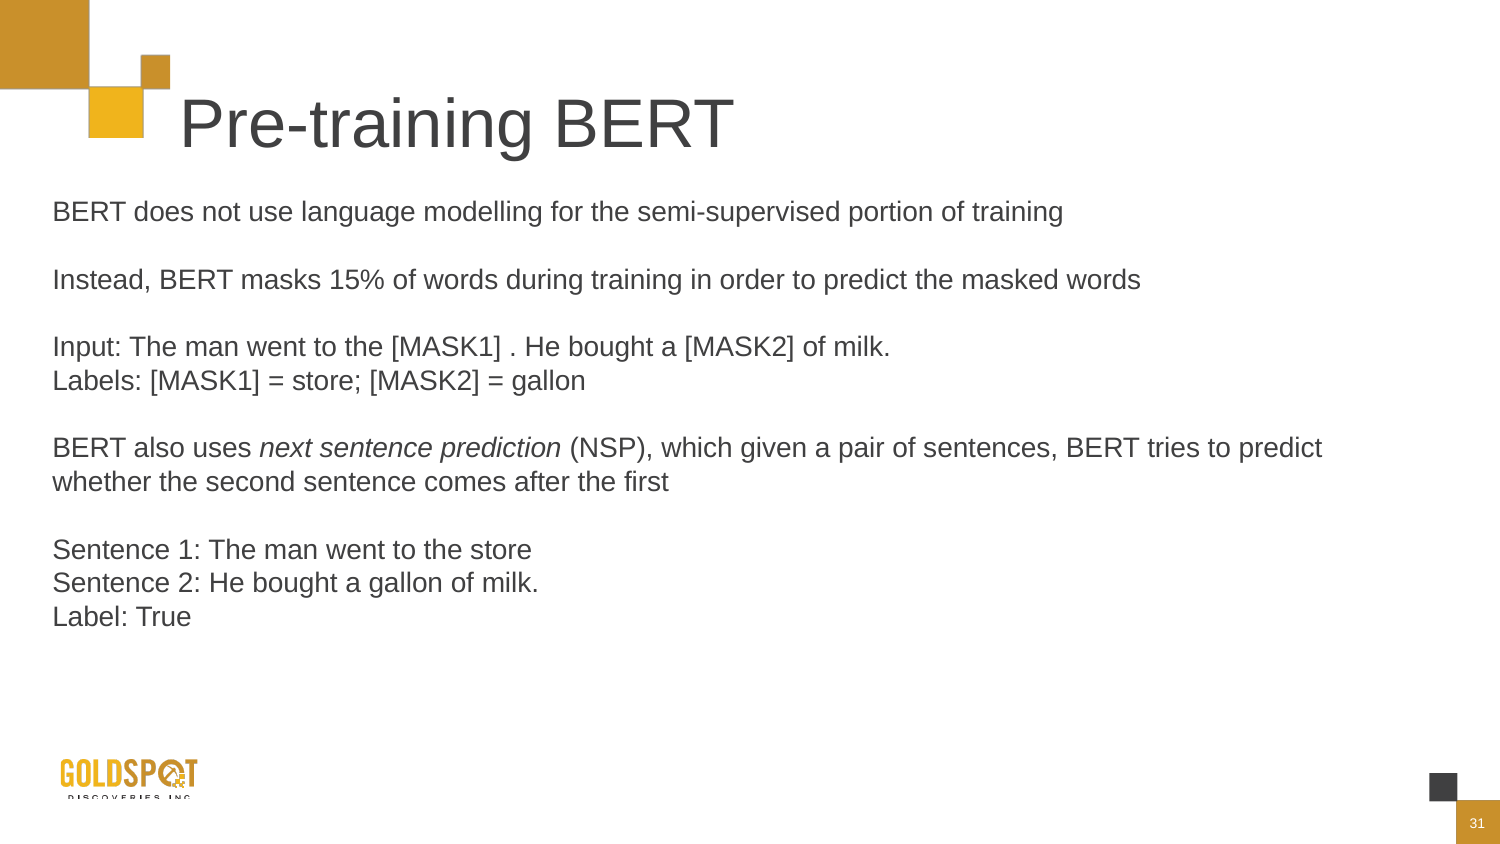

# Pre-training BERT
BERT does not use language modelling for the semi-supervised portion of training

Instead, BERT masks 15% of words during training in order to predict the masked words

Input: The man went to the [MASK1] . He bought a [MASK2] of milk.
Labels: [MASK1] = store; [MASK2] = gallon

BERT also uses next sentence prediction (NSP), which given a pair of sentences, BERT tries to predict whether the second sentence comes after the first

Sentence 1: The man went to the store
Sentence 2: He bought a gallon of milk.
Label: True
31